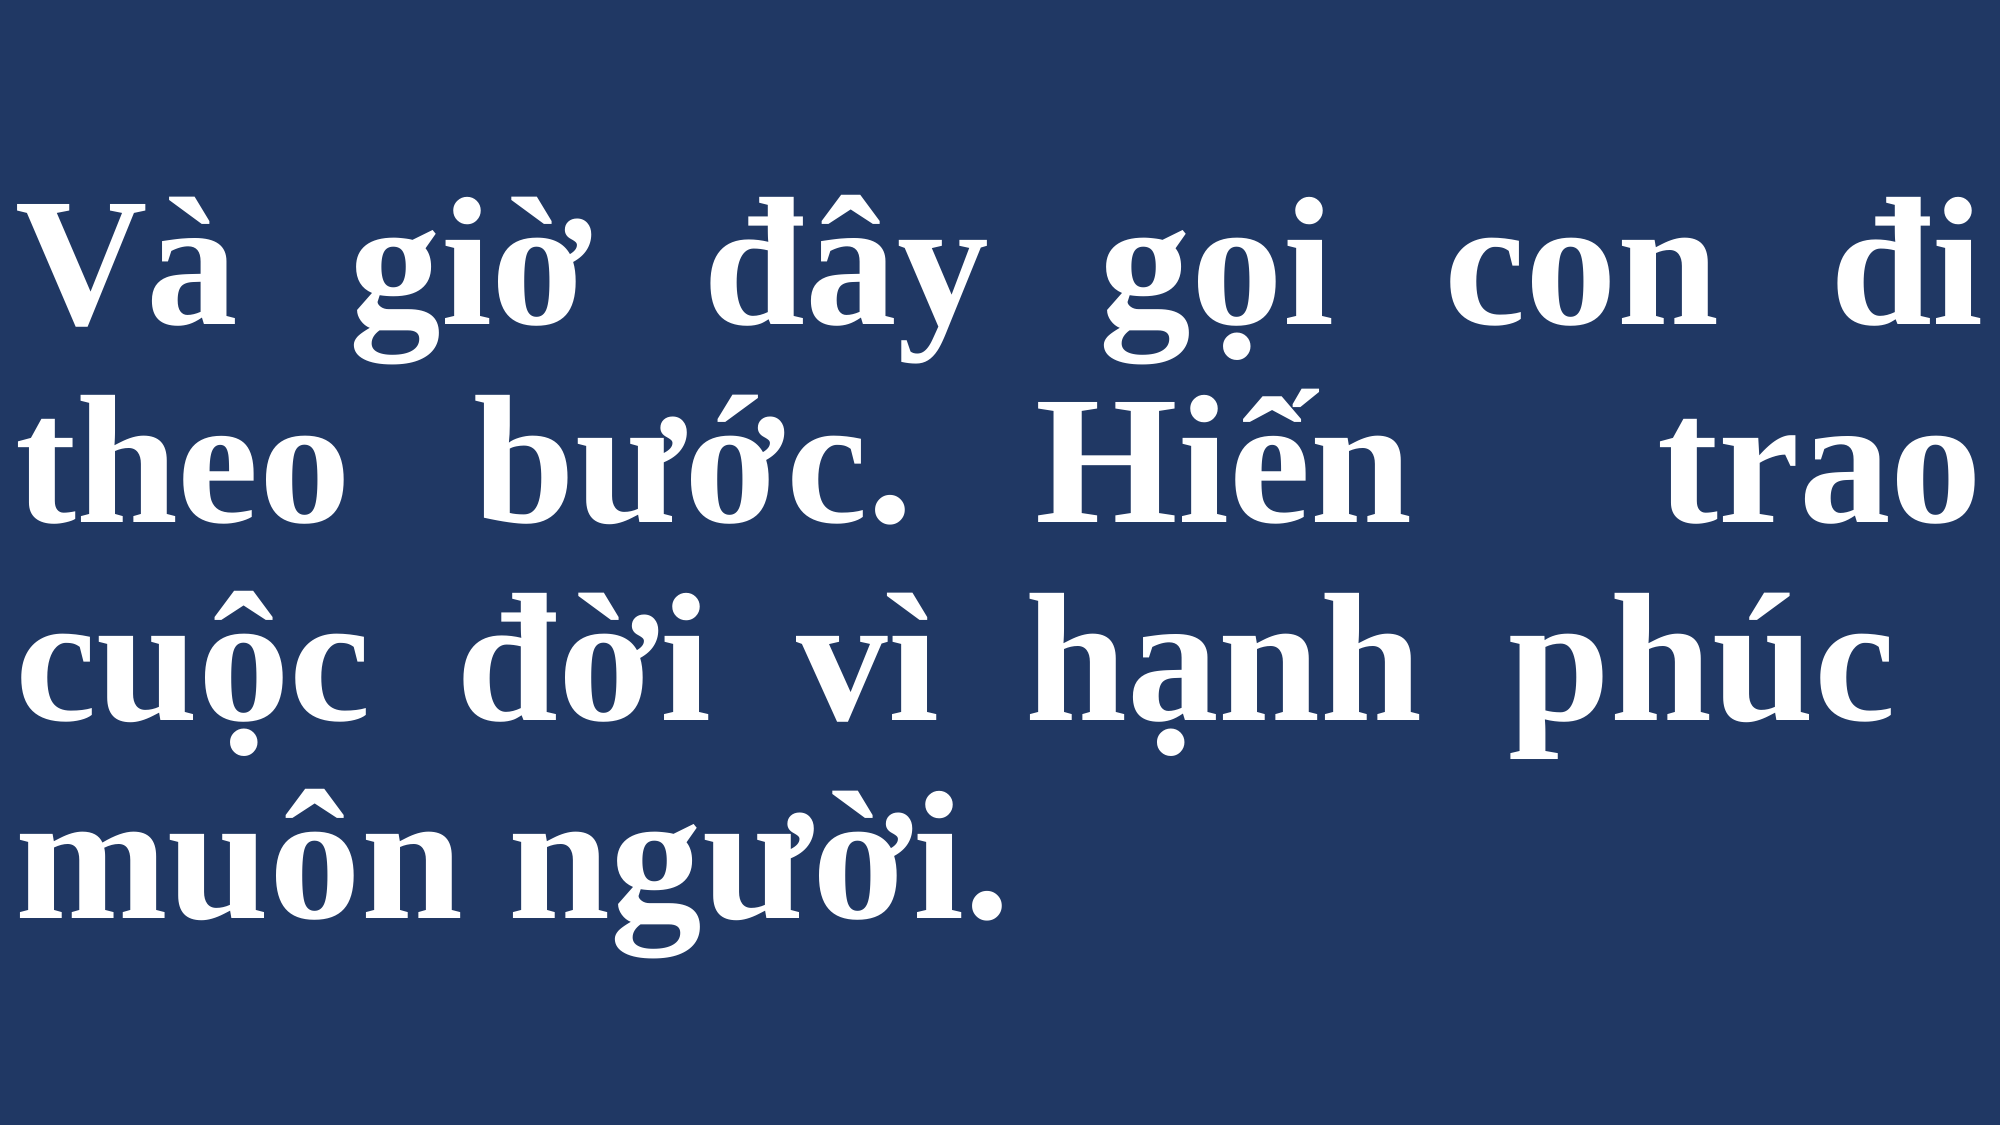

# Và giờ đây gọi con đi theo bước. Hiến  trao cuộc đời vì hạnh phúc  muôn người.